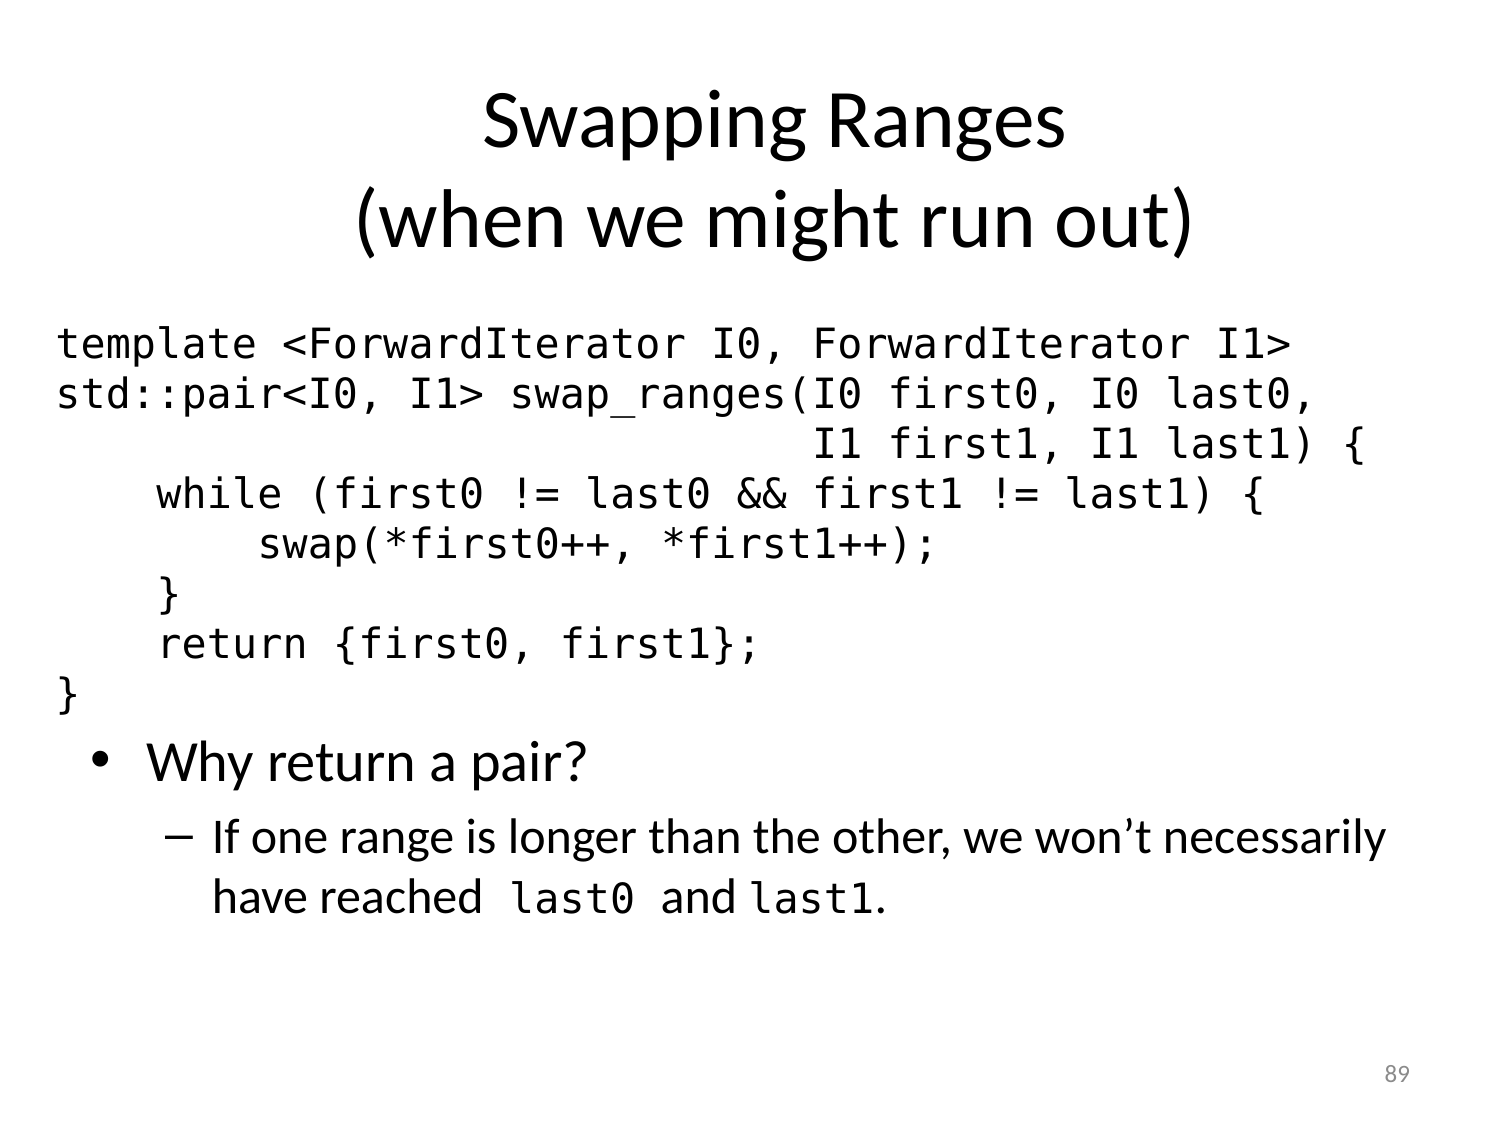

#
Swapping Ranges
(when we might run out)

Why return a pair?
If one range is longer than the other, we won’t necessarily have reached last0 and last1.
template <ForwardIterator I0, ForwardIterator I1>
std::pair<I0, I1> swap_ranges(I0 first0, I0 last0,
                              I1 first1, I1 last1) {
    while (first0 != last0 && first1 != last1) {
        swap(*first0++, *first1++);
    }
    return {first0, first1};
}

89